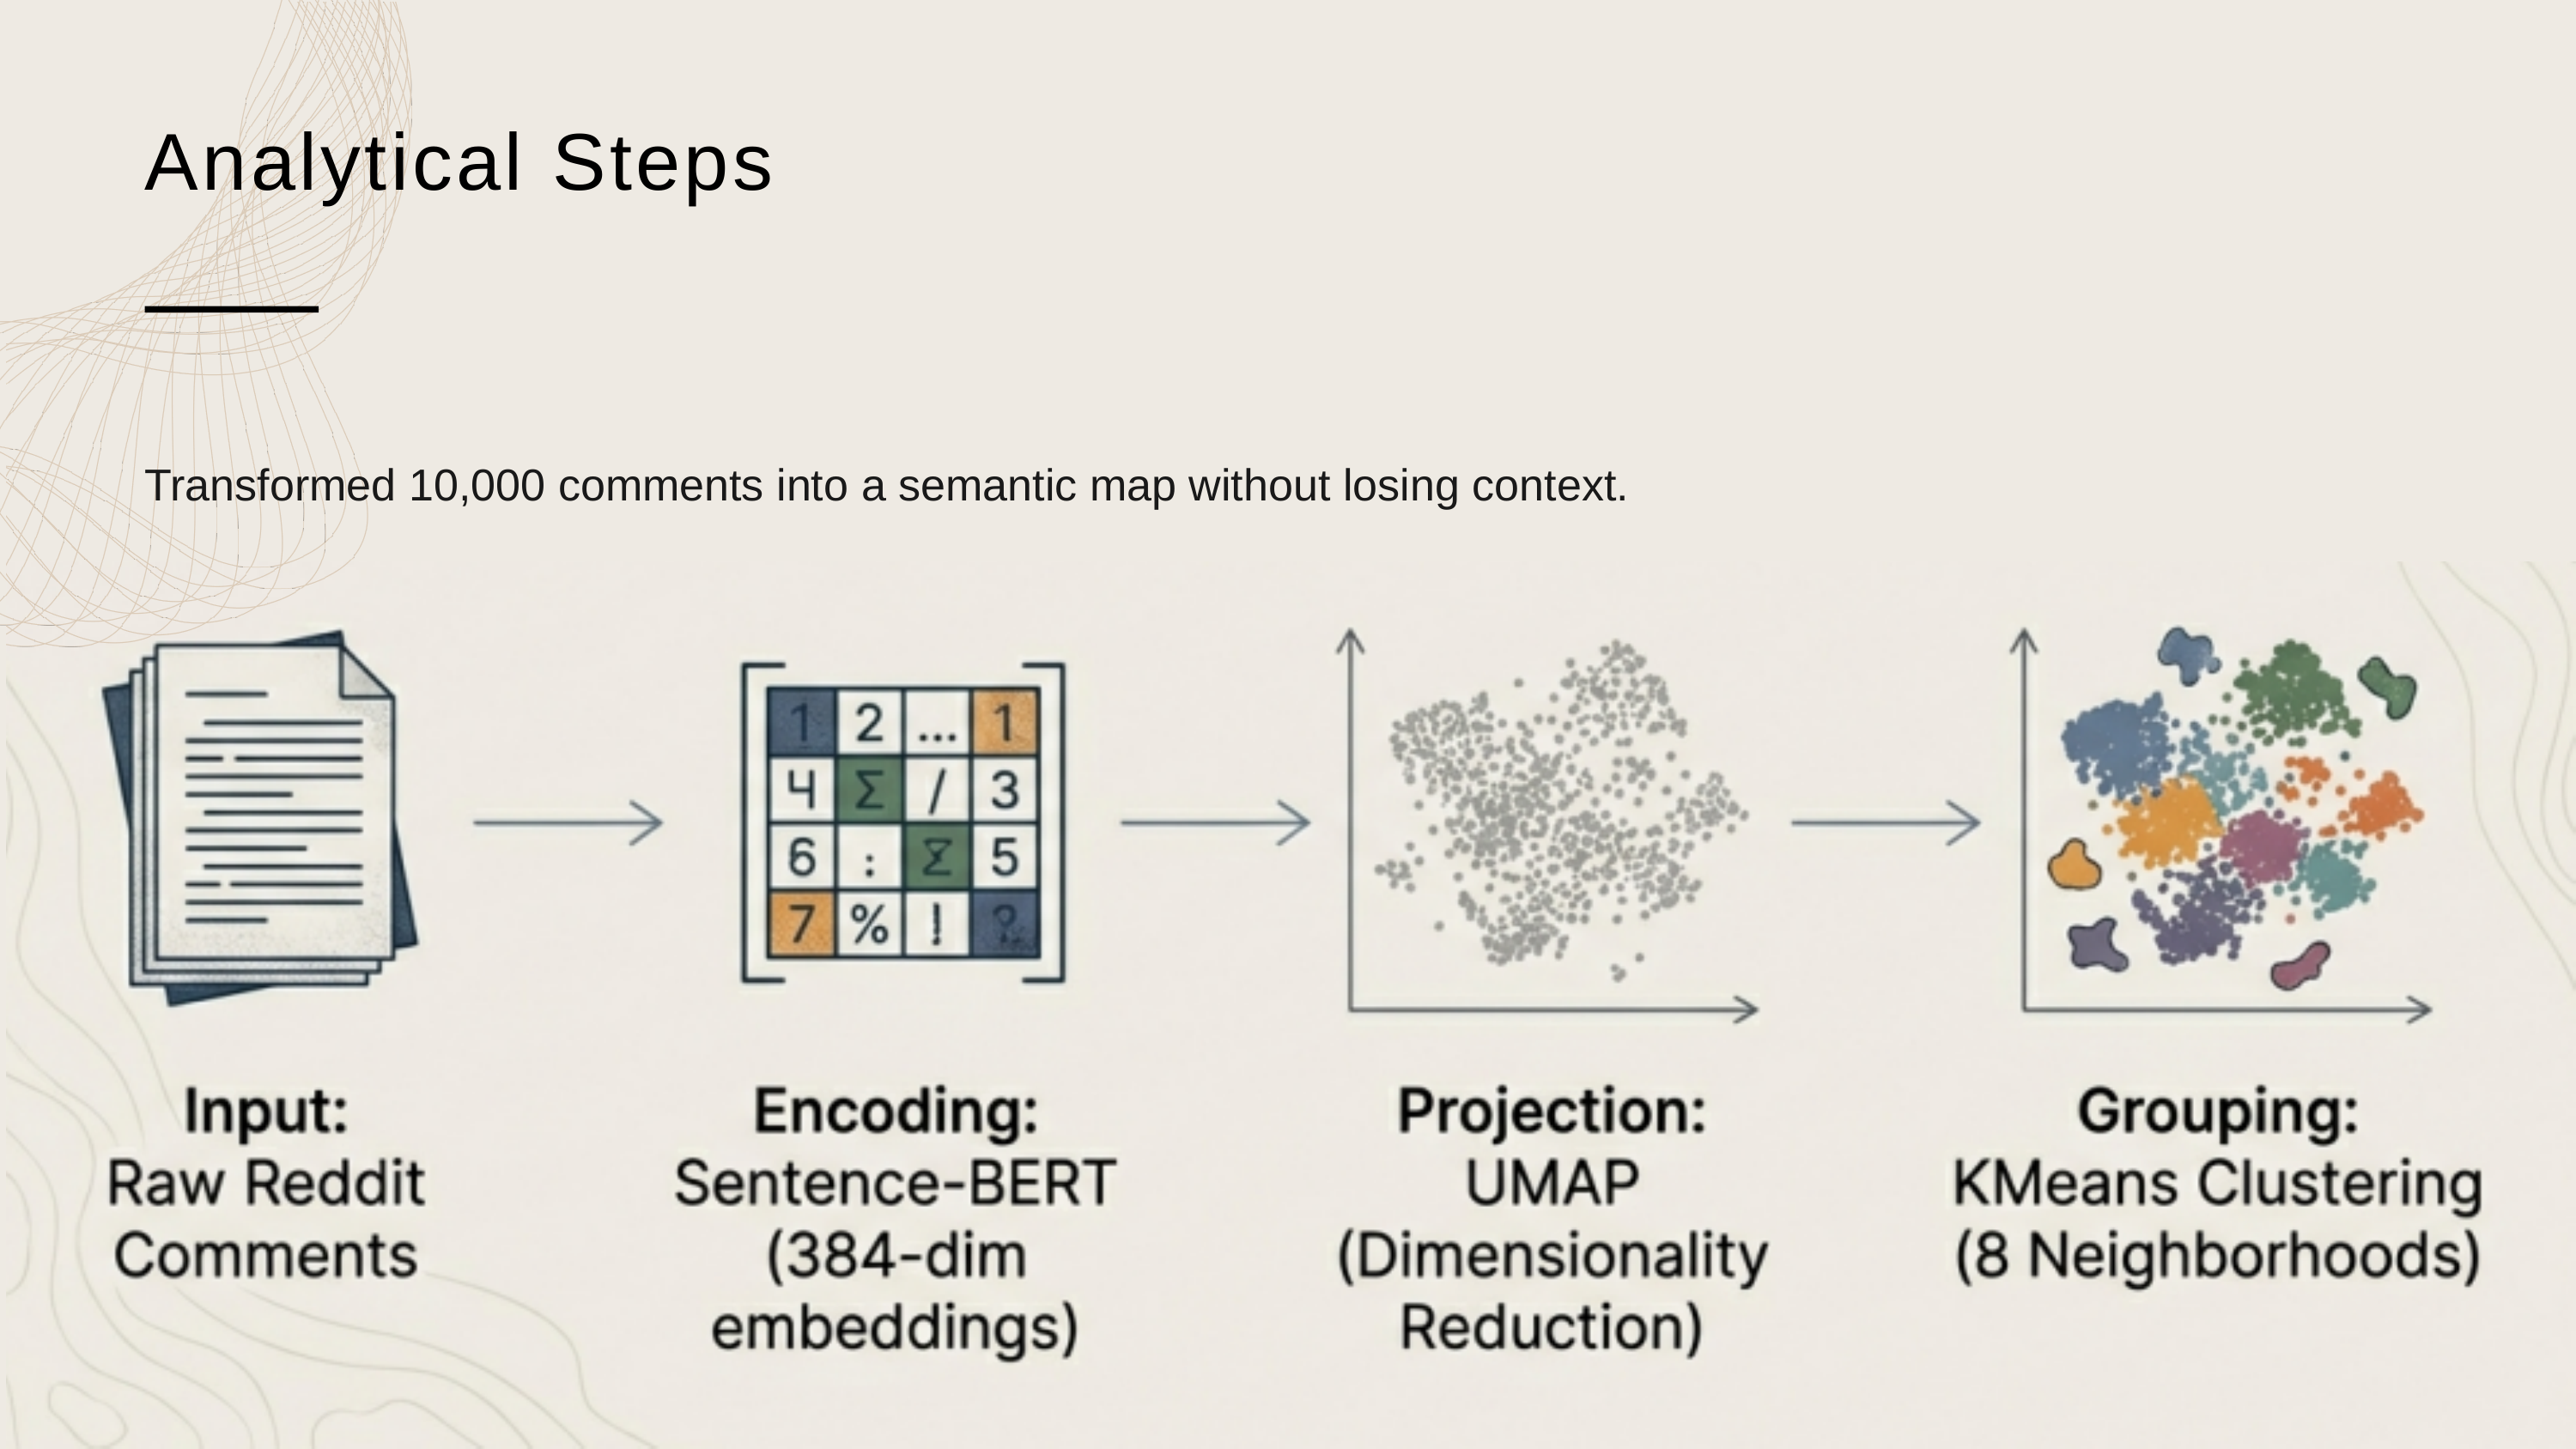

Analytical Steps

Transformed 10,000 comments into a semantic map without losing context.